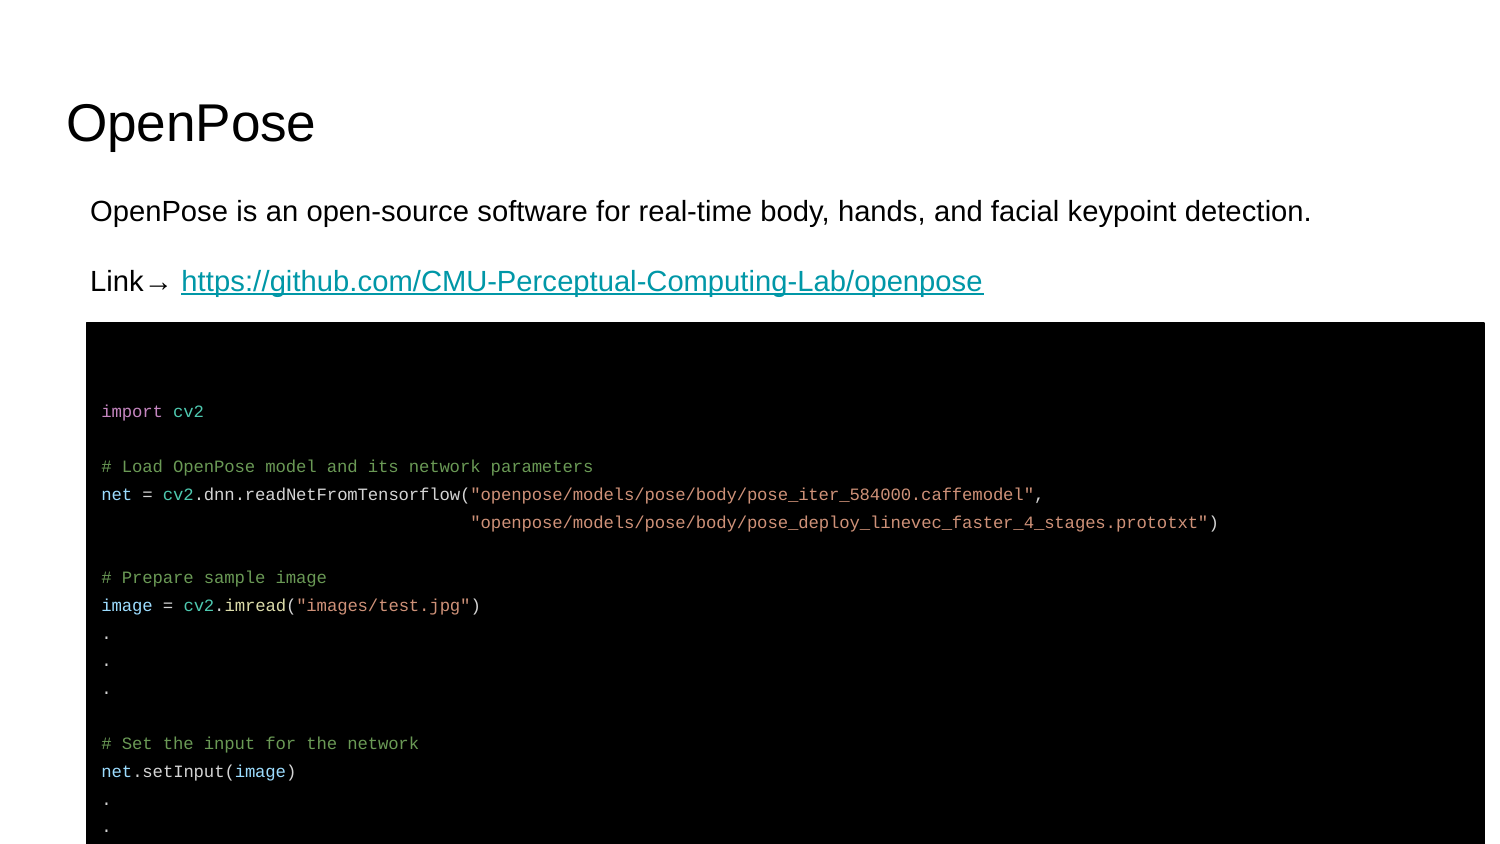

# OpenPose

OpenPose is an open-source software for real-time body, hands, and facial keypoint detection.

Link→ https://github.com/CMU-Perceptual-Computing-Lab/openpose

import cv2

# Load OpenPose model and its network parameters
net = cv2.dnn.readNetFromTensorflow("openpose/models/pose/body/pose_iter_584000.caffemodel",
                                    "openpose/models/pose/body/pose_deploy_linevec_faster_4_stages.prototxt")

# Prepare sample image
image = cv2.imread("images/test.jpg")
.
.
.

# Set the input for the network
net.setInput(image)
.
.
.